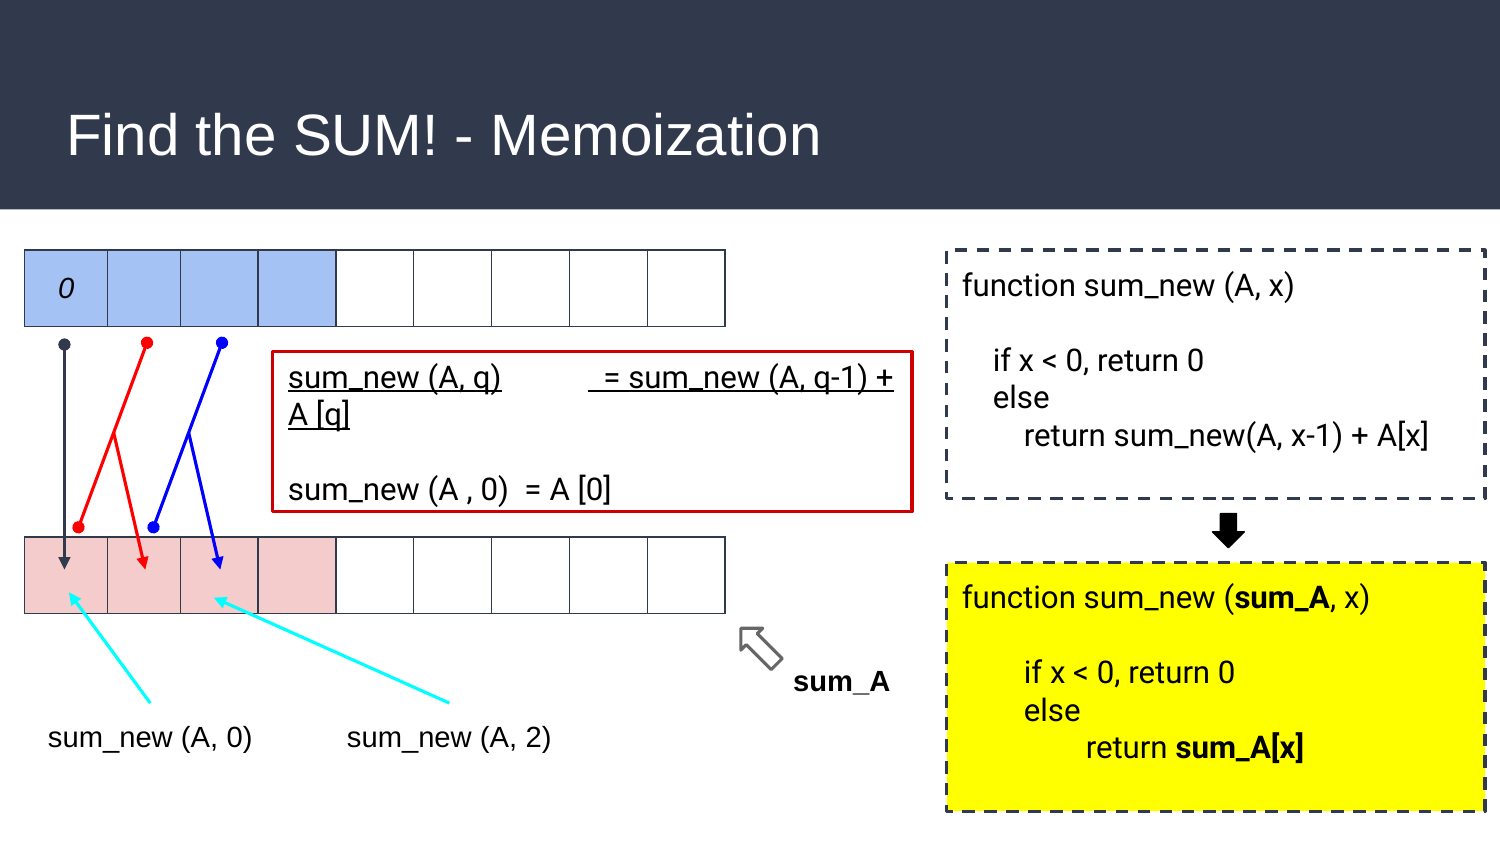

# Find the SUM! - Memoization
| 0 |  |  |  |  |  |  |  |  |
| --- | --- | --- | --- | --- | --- | --- | --- | --- |
function sum_new (A, x)

    if x < 0, return 0
    else
        return sum_new(A, x-1) + A[x]
sum_new (A, q)	  = sum_new (A, q-1) + A [q]

sum_new (A , 0)  = A [0]

|  |  |  |  |  |  |  |  |  |
| --- | --- | --- | --- | --- | --- | --- | --- | --- |
function sum_new (sum_A, x)

        if x < 0, return 0
        else
                return sum_A[x]

sum_A
sum_new (A, 0)
sum_new (A, 2)